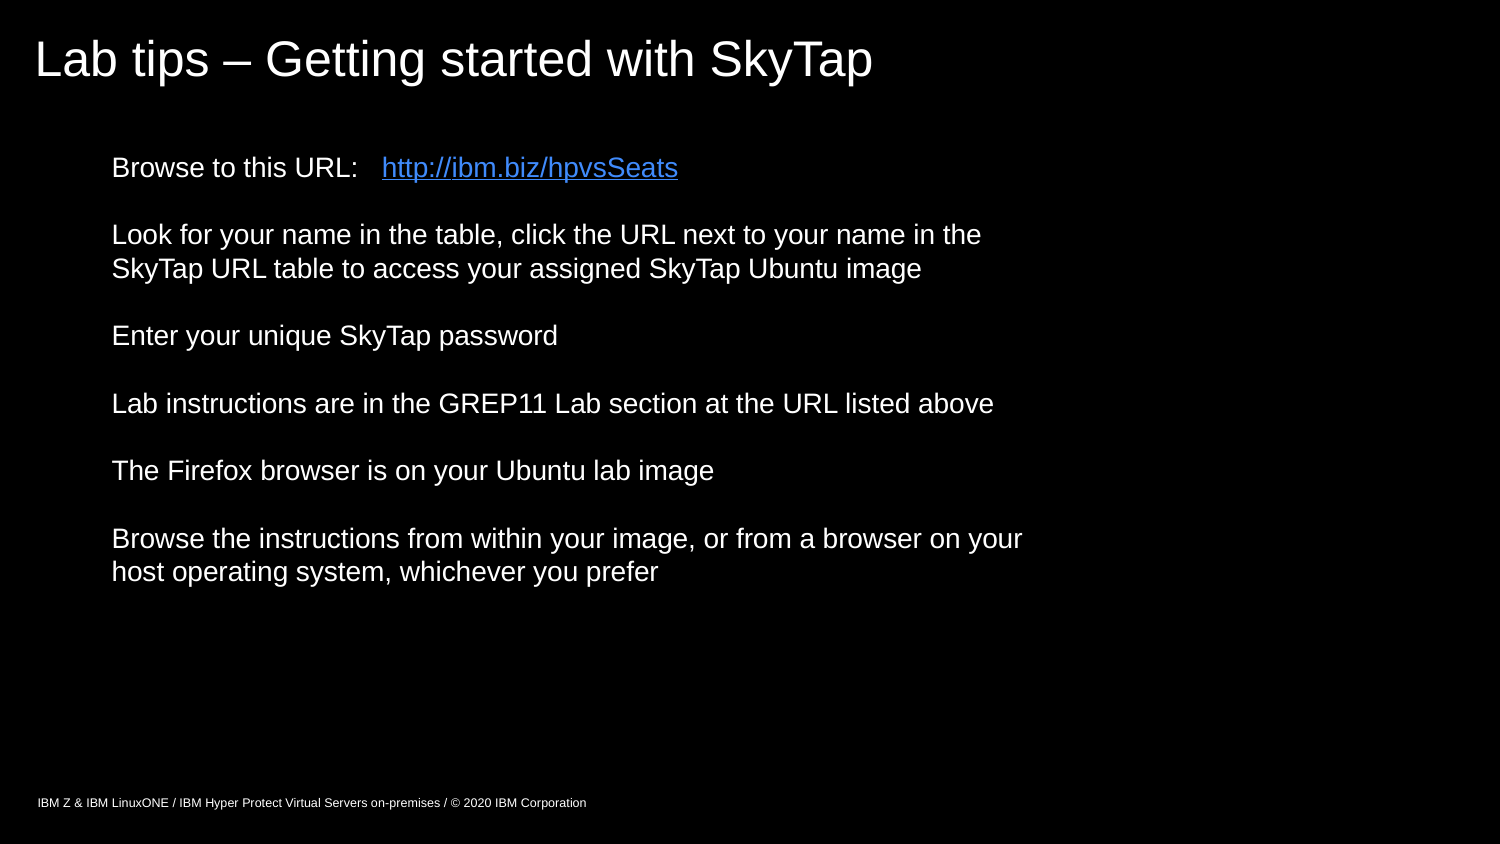

# Lab tips – Getting started with SkyTap
Browse to this URL:   http://ibm.biz/hpvsSeats

Look for your name in the table, click the URL next to your name in the SkyTap URL table to access your assigned SkyTap Ubuntu image

Enter your unique SkyTap password

Lab instructions are in the GREP11 Lab section at the URL listed above

The Firefox browser is on your Ubuntu lab image

Browse the instructions from within your image, or from a browser on your host operating system, whichever you prefer

IBM Z & IBM LinuxONE / IBM Hyper Protect Virtual Servers on-premises / © 2020 IBM Corporation